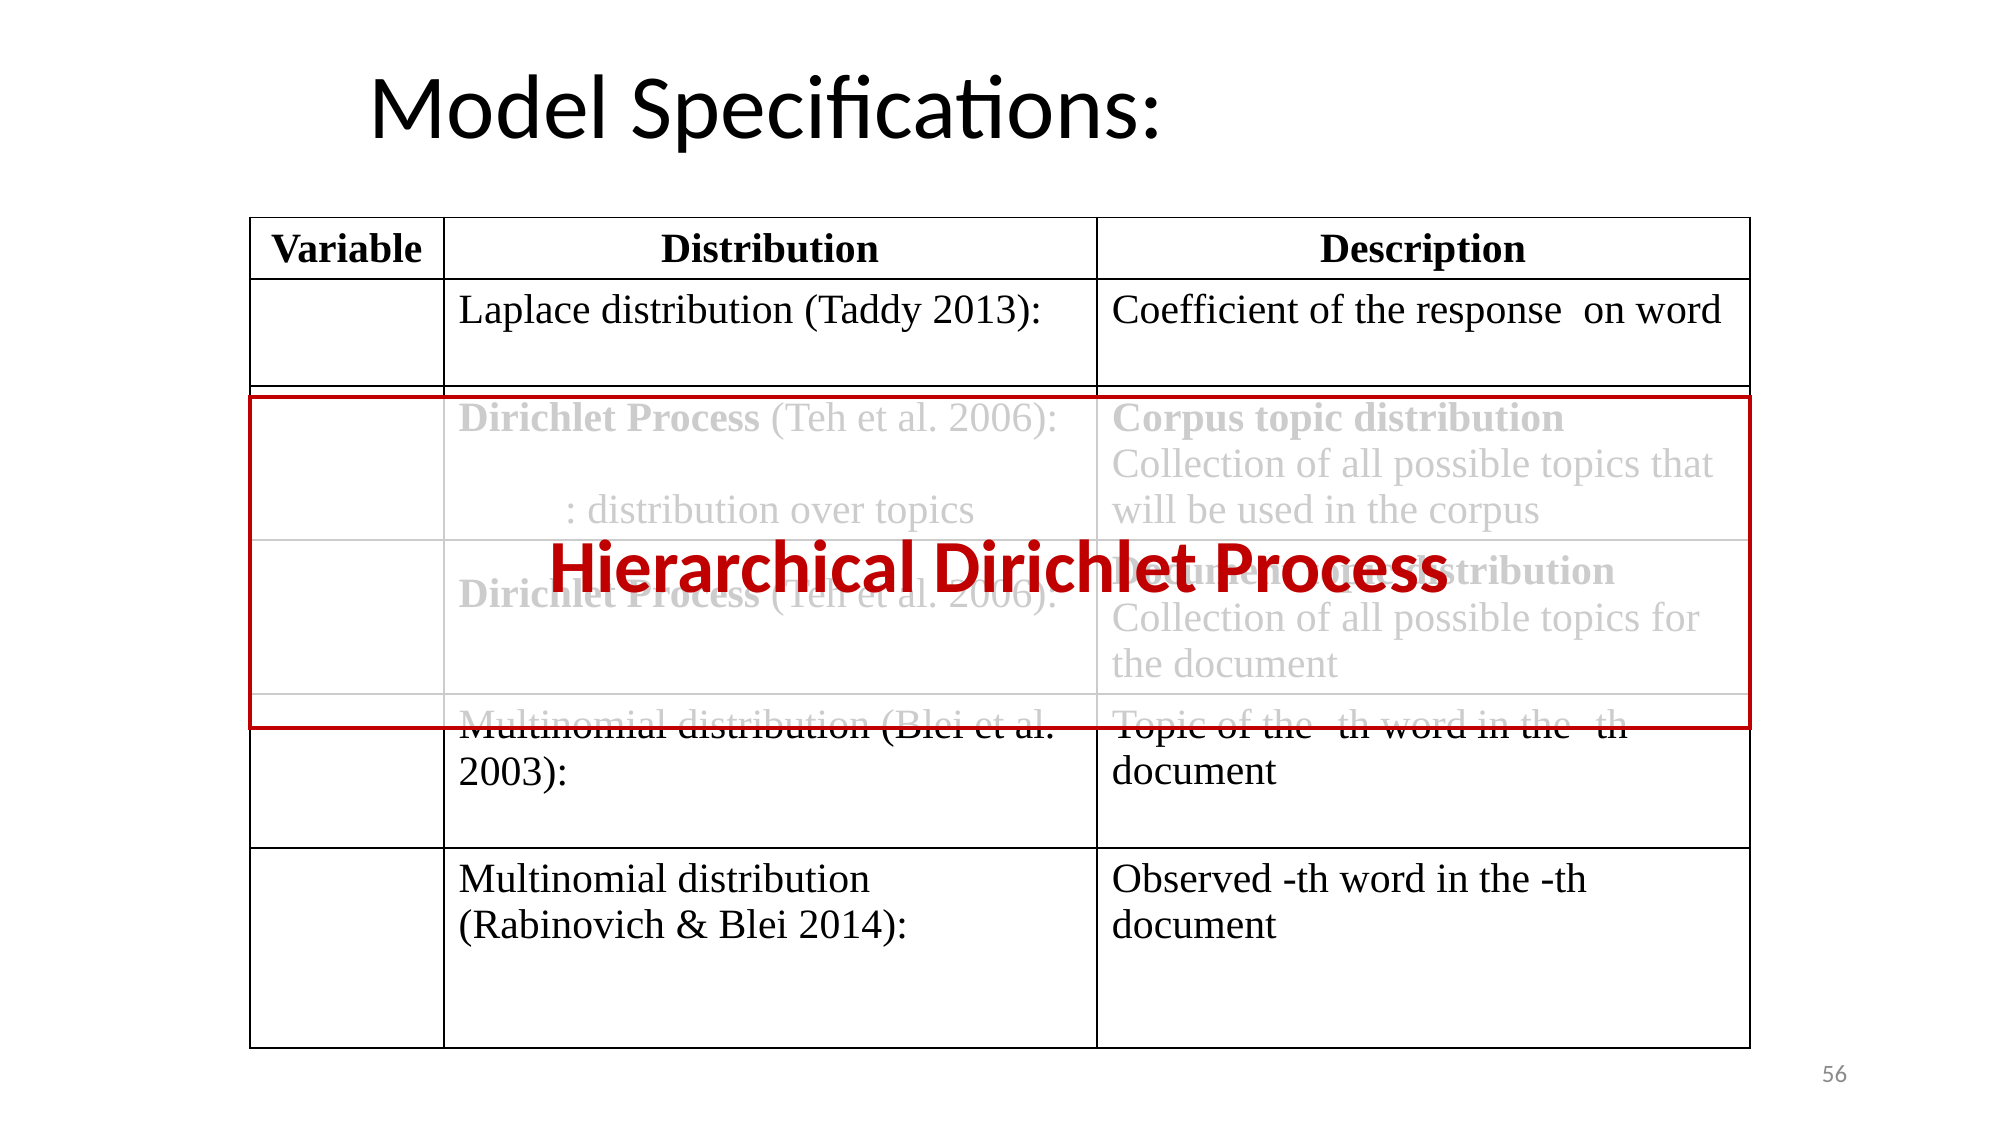

# Model Specifications:
| Variable | Distribution | Description |
| --- | --- | --- |
|  | Laplace distribution (Taddy 2013): | Coefficient of the response on word |
|  | Dirichlet Process (Teh et al. 2006): : distribution over topics | Corpus topic distribution Collection of all possible topics that will be used in the corpus |
|  | Dirichlet Process (Teh et al. 2006): | Document topic distribution Collection of all possible topics for the document |
|  | Multinomial distribution (Blei et al. 2003): | Topic of the -th word in the -th document |
|  | Multinomial distribution (Rabinovich & Blei 2014): | Observed -th word in the -th document |
Hierarchical Dirichlet Process
56